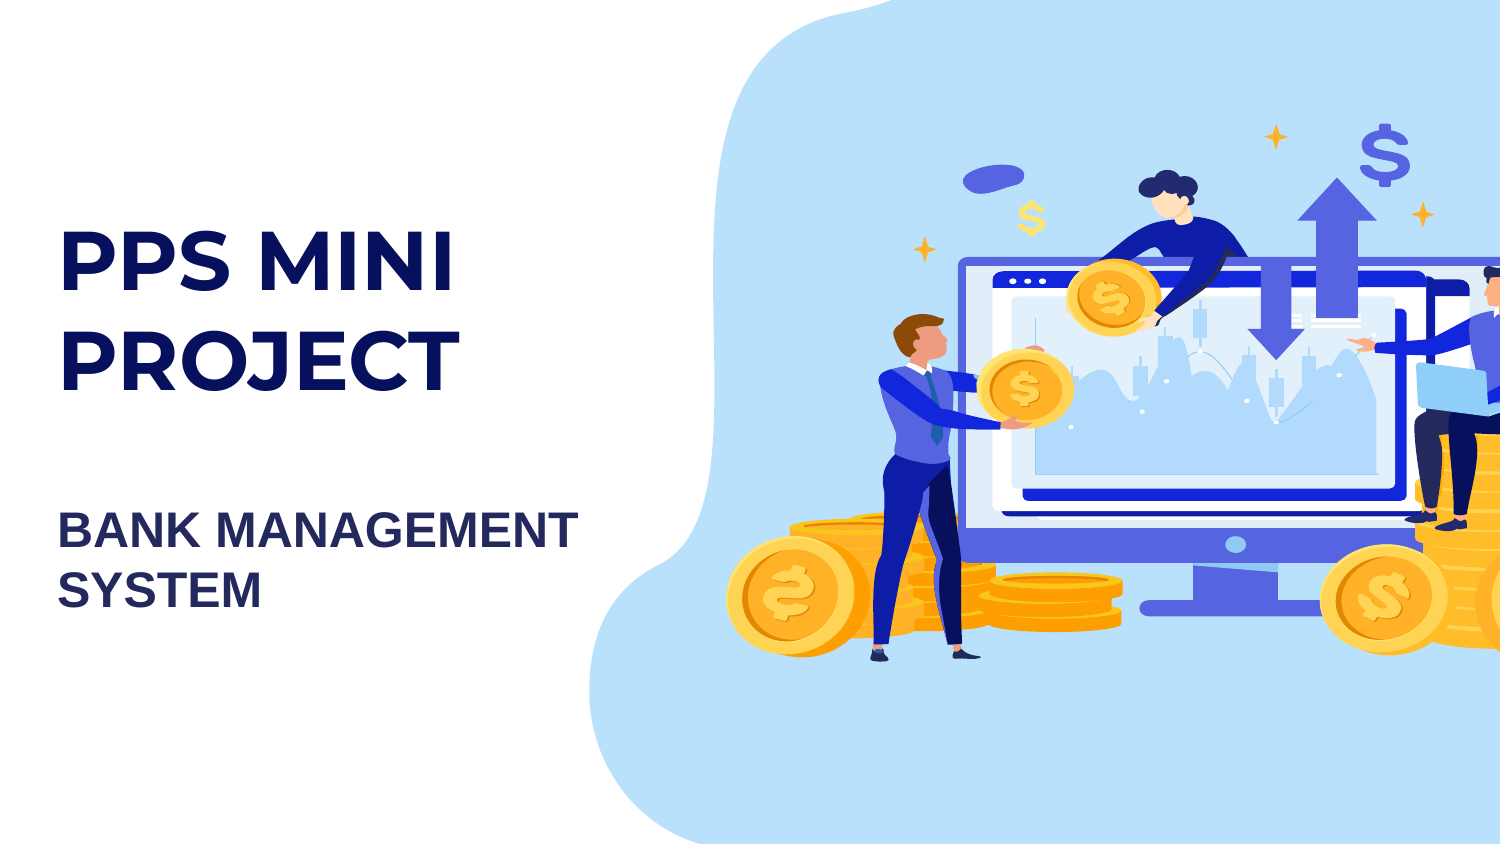

# PPS MINI PROJECT

BANK MANAGEMENT SYSTEM